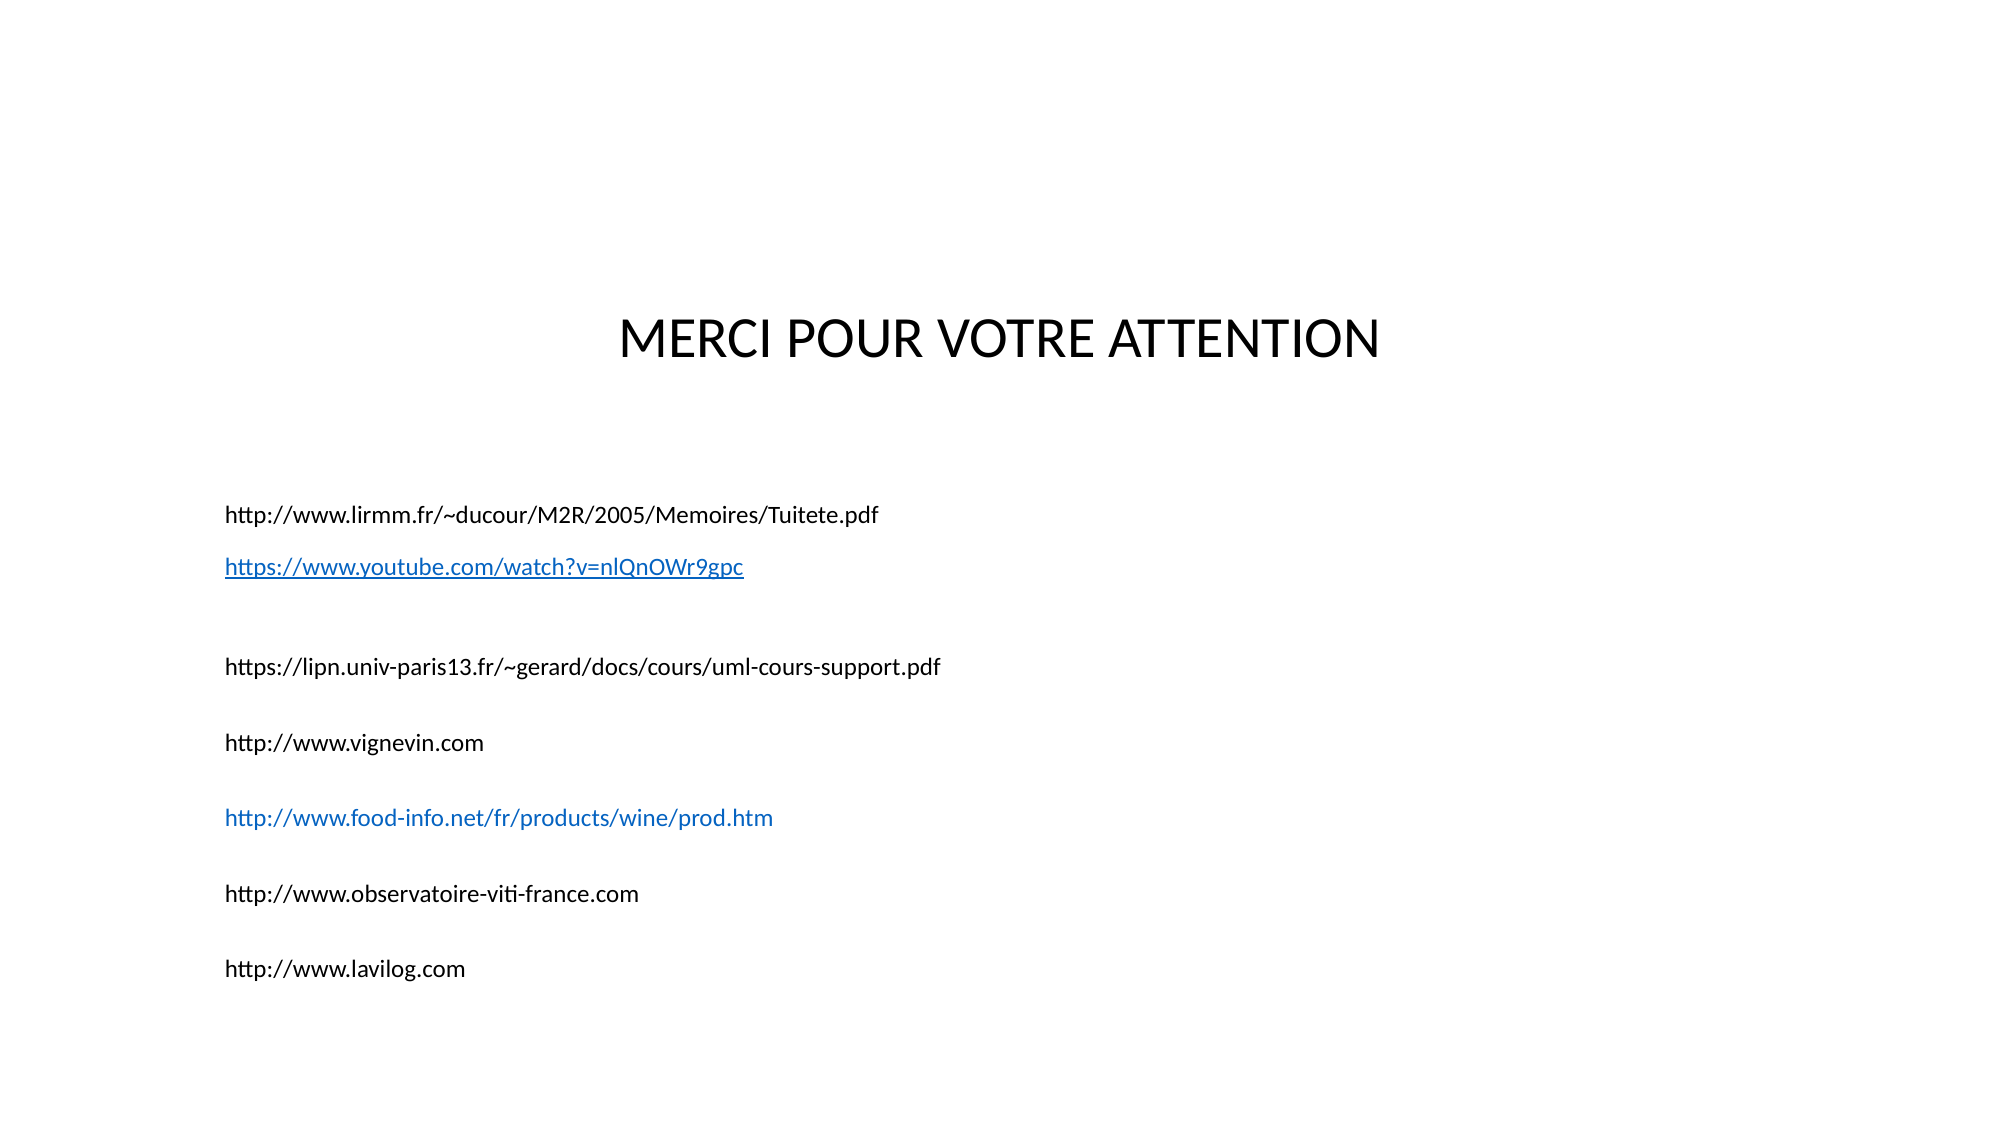

MERCI POUR VOTRE ATTENTION

| http://www.lirmm.fr/~ducour/M2R/2005/Memoires/Tuitete.pdf |
| --- |
| https://www.youtube.com/watch?v=nlQnOWr9gpc |
| https://lipn.univ-paris13.fr/~gerard/docs/cours/uml-cours-support.pdf |
| http://www.vignevin.com |
| http://www.food-info.net/fr/products/wine/prod.htm |
| http://www.observatoire-viti-france.com |
| http://www.lavilog.com |